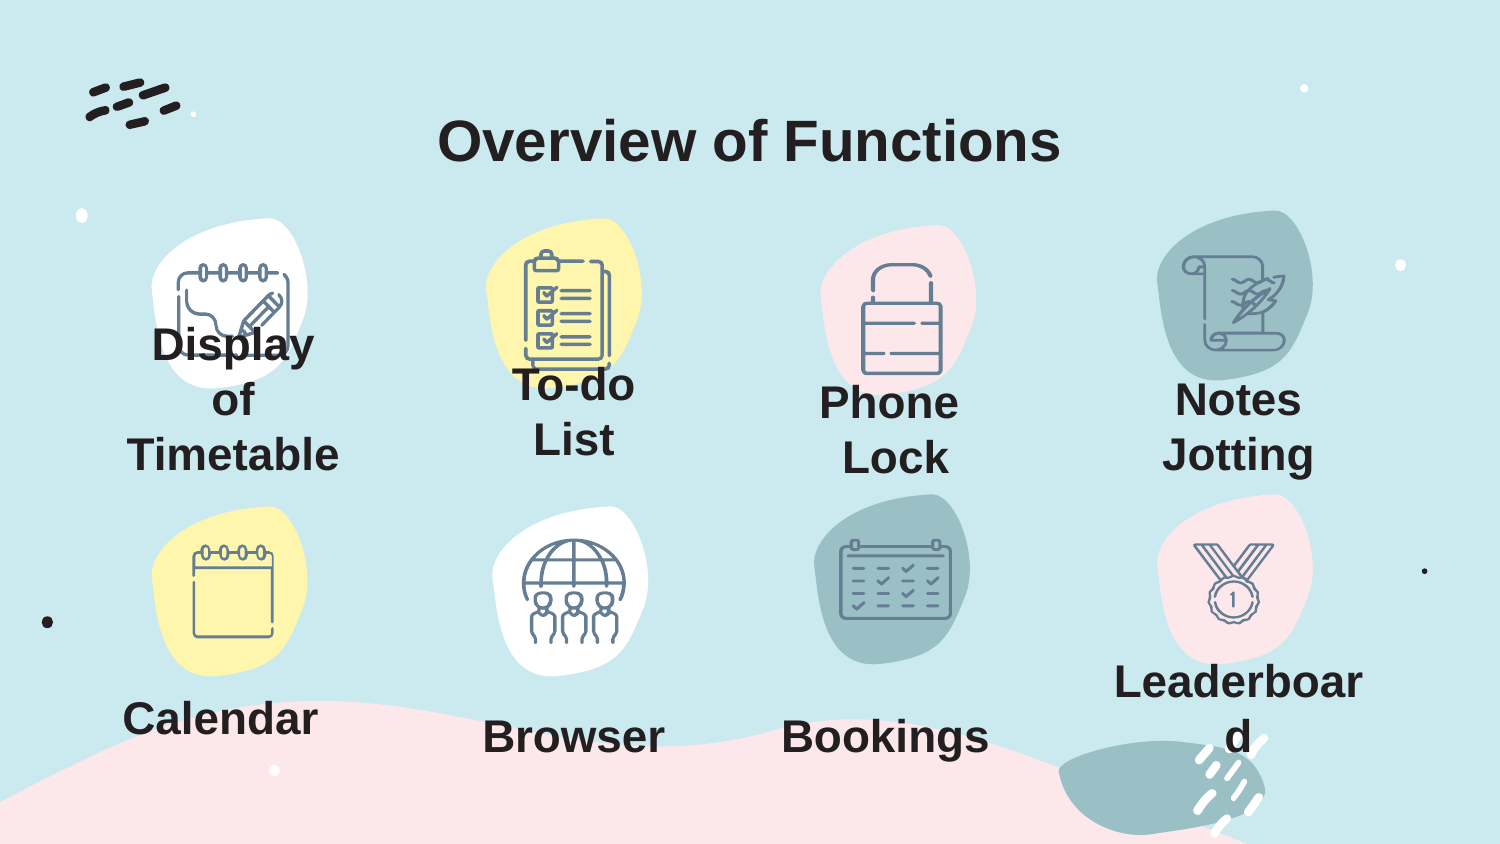

# Overview of Functions

To-do List
Display of Timetable
Notes Jotting
Phone
Lock

Calendar
Browser
Bookings
Leaderboard